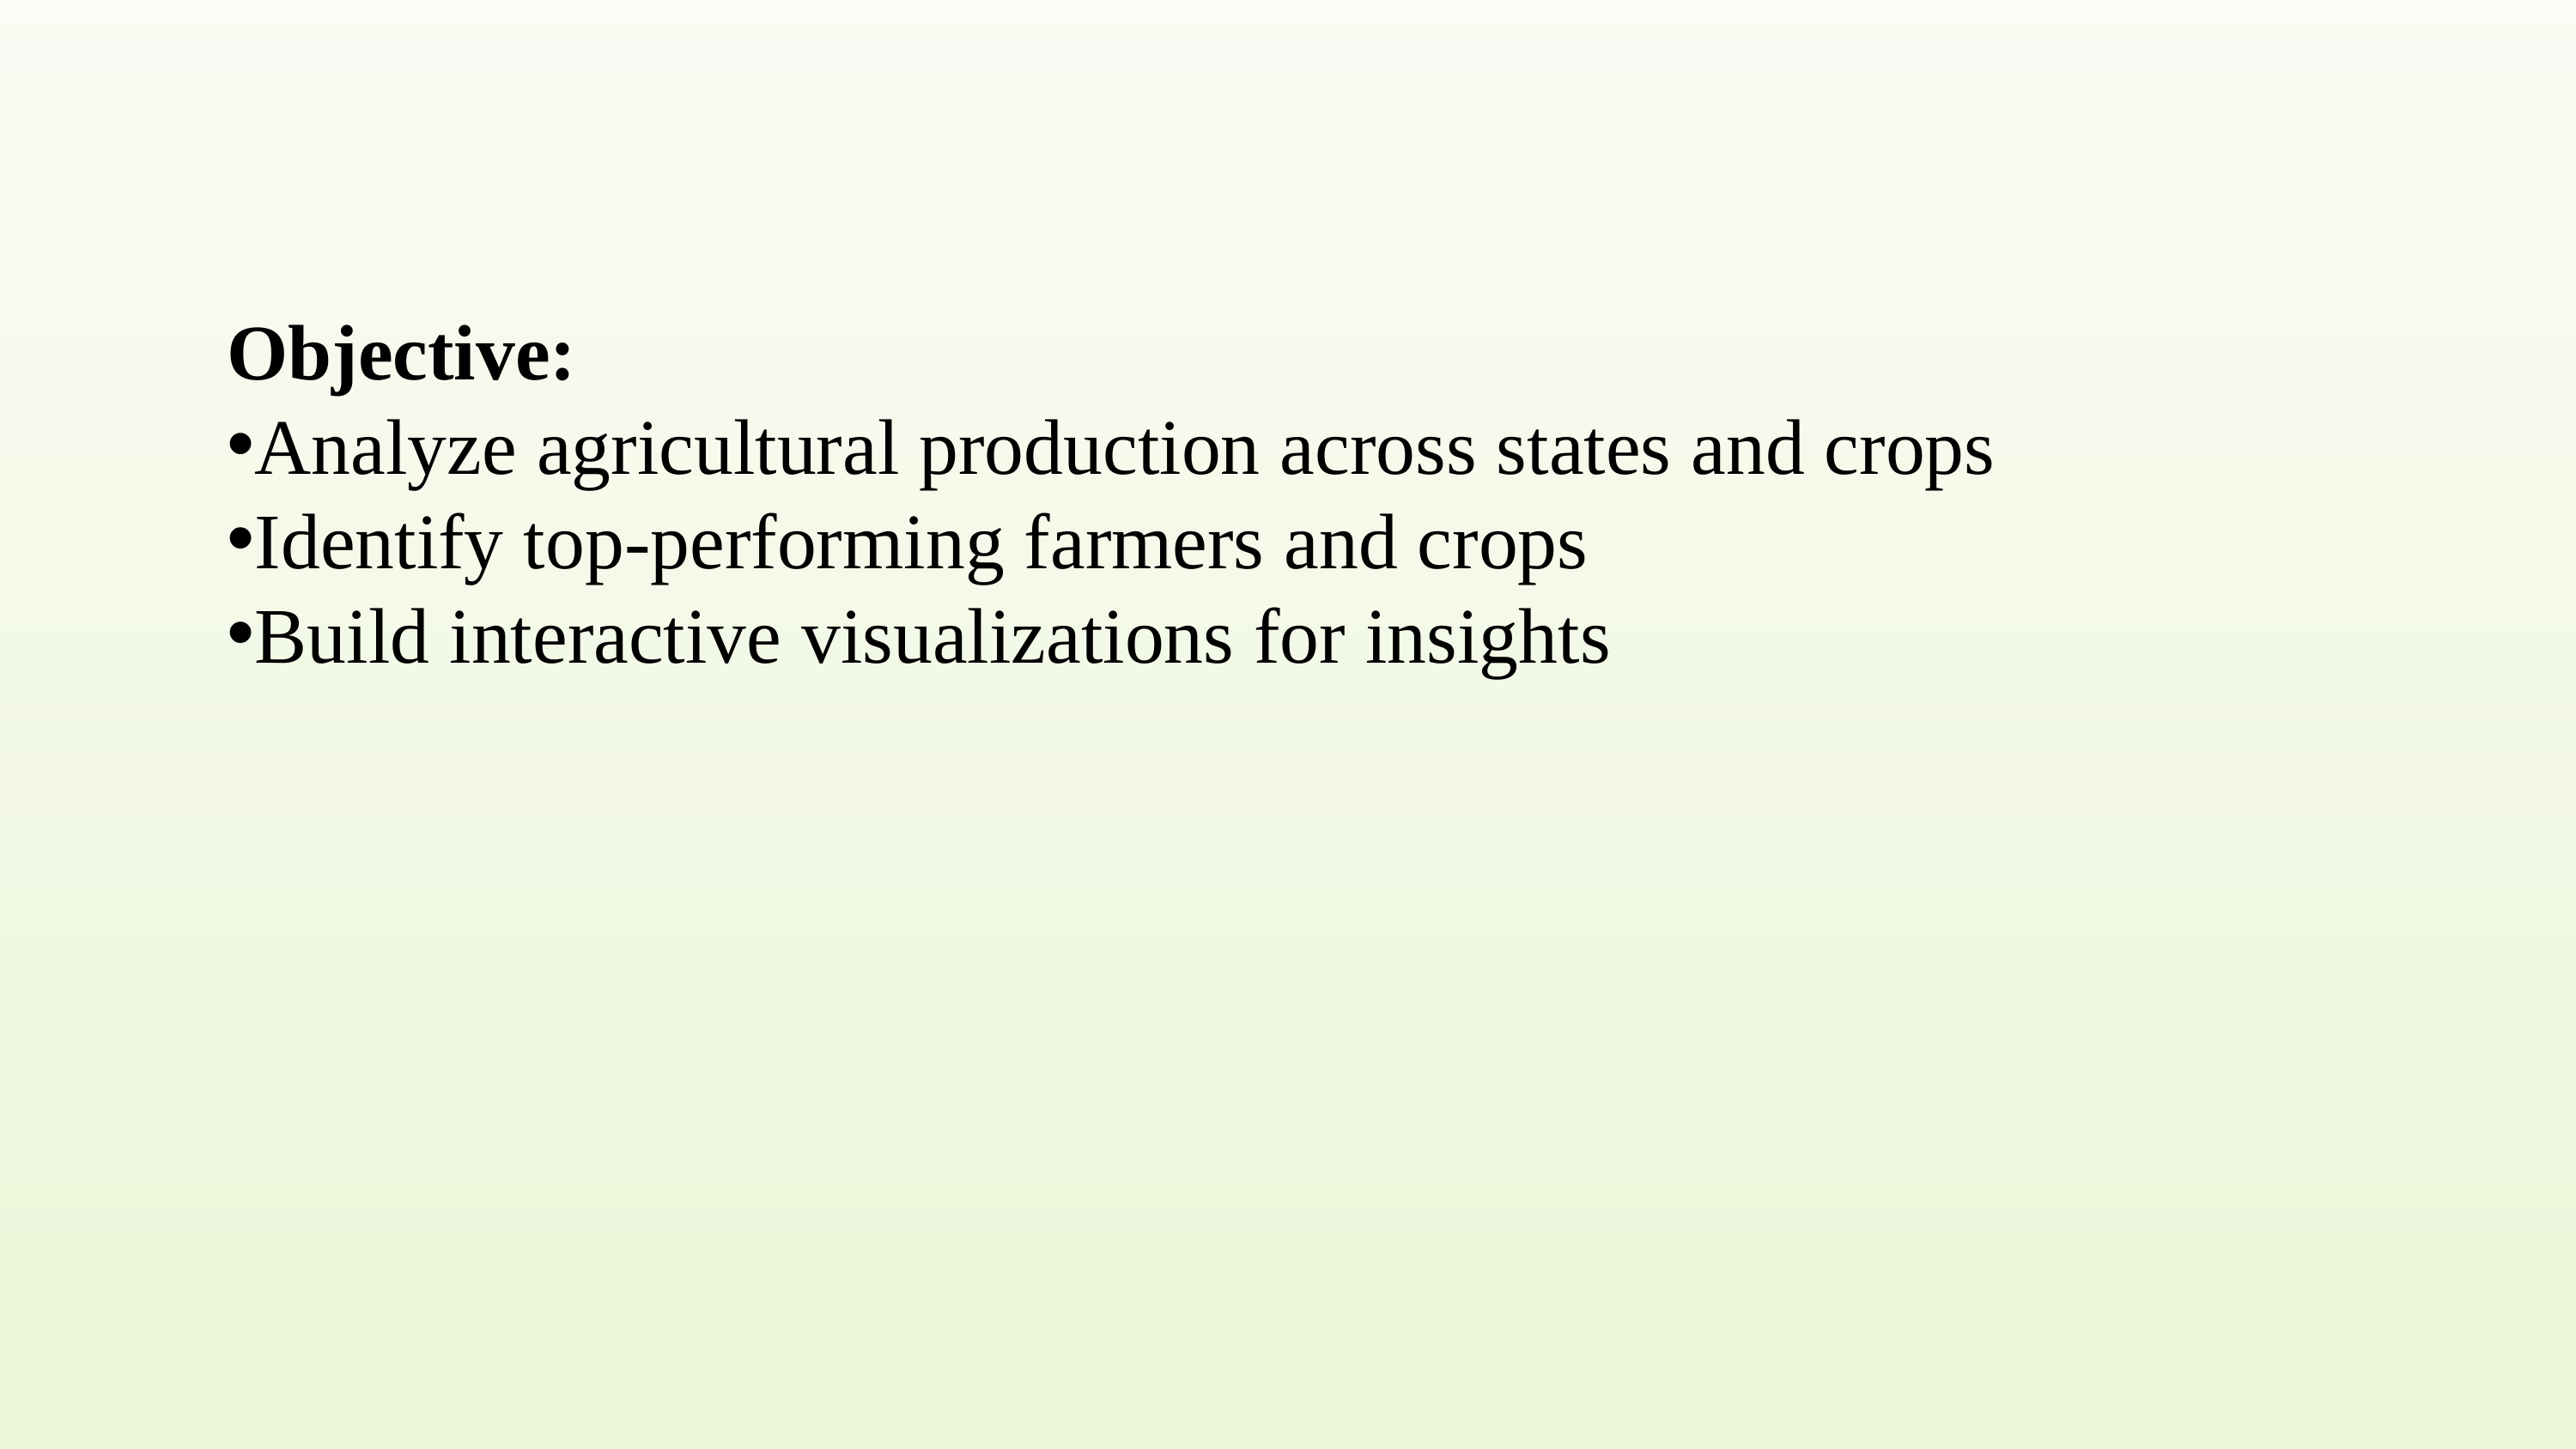

Objective:
Analyze agricultural production across states and crops
Identify top-performing farmers and crops
Build interactive visualizations for insights